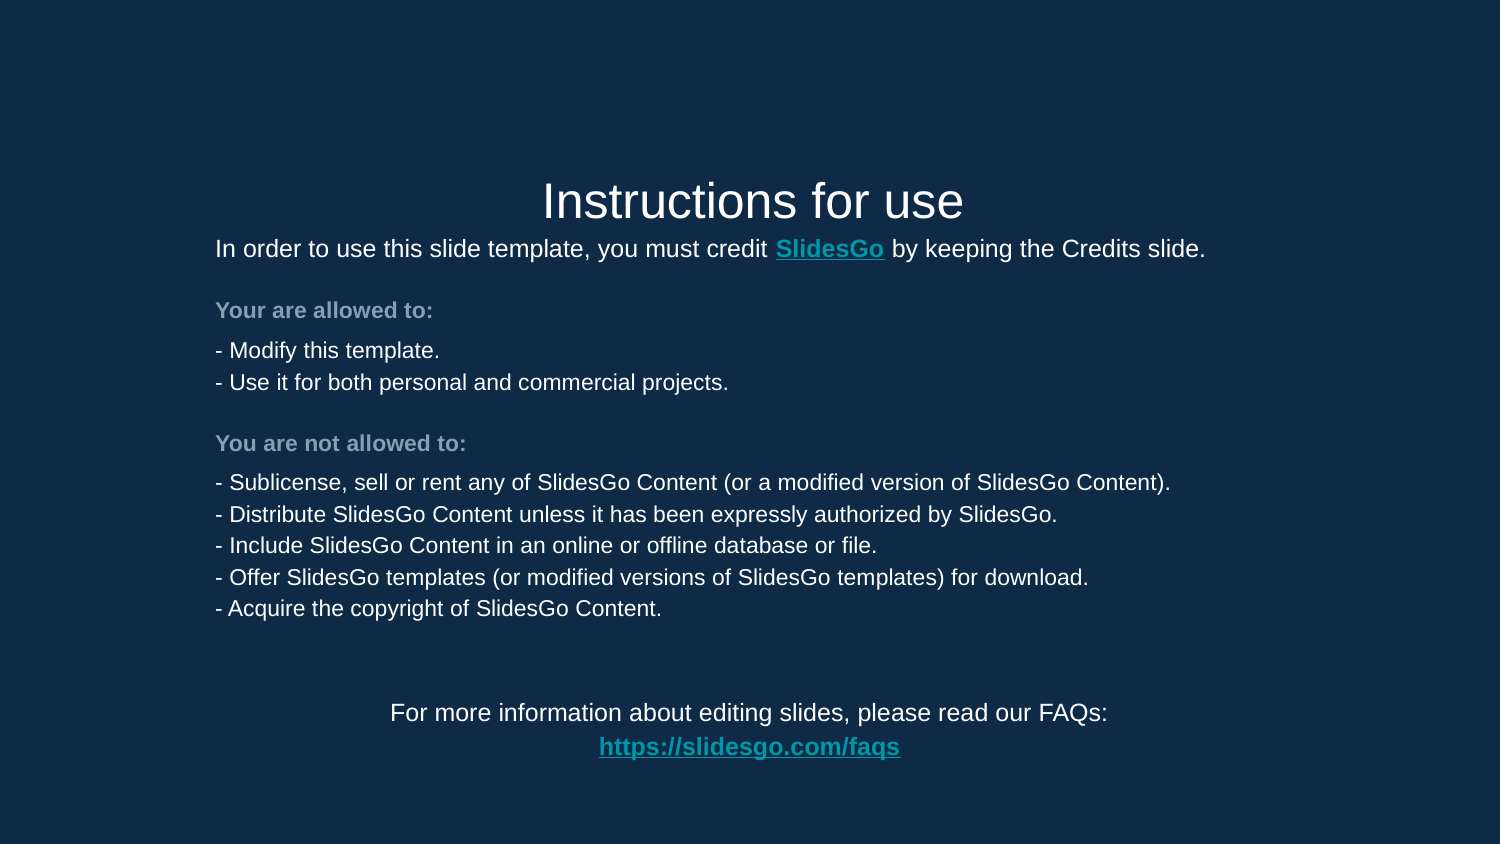

Instructions for use
In order to use this slide template, you must credit SlidesGo by keeping the Credits slide.
Your are allowed to:
- Modify this template.
- Use it for both personal and commercial projects.
You are not allowed to:
- Sublicense, sell or rent any of SlidesGo Content (or a modified version of SlidesGo Content).
- Distribute SlidesGo Content unless it has been expressly authorized by SlidesGo.
- Include SlidesGo Content in an online or offline database or file.
- Offer SlidesGo templates (or modified versions of SlidesGo templates) for download.
- Acquire the copyright of SlidesGo Content.

For more information about editing slides, please read our FAQs:
https://slidesgo.com/faqs